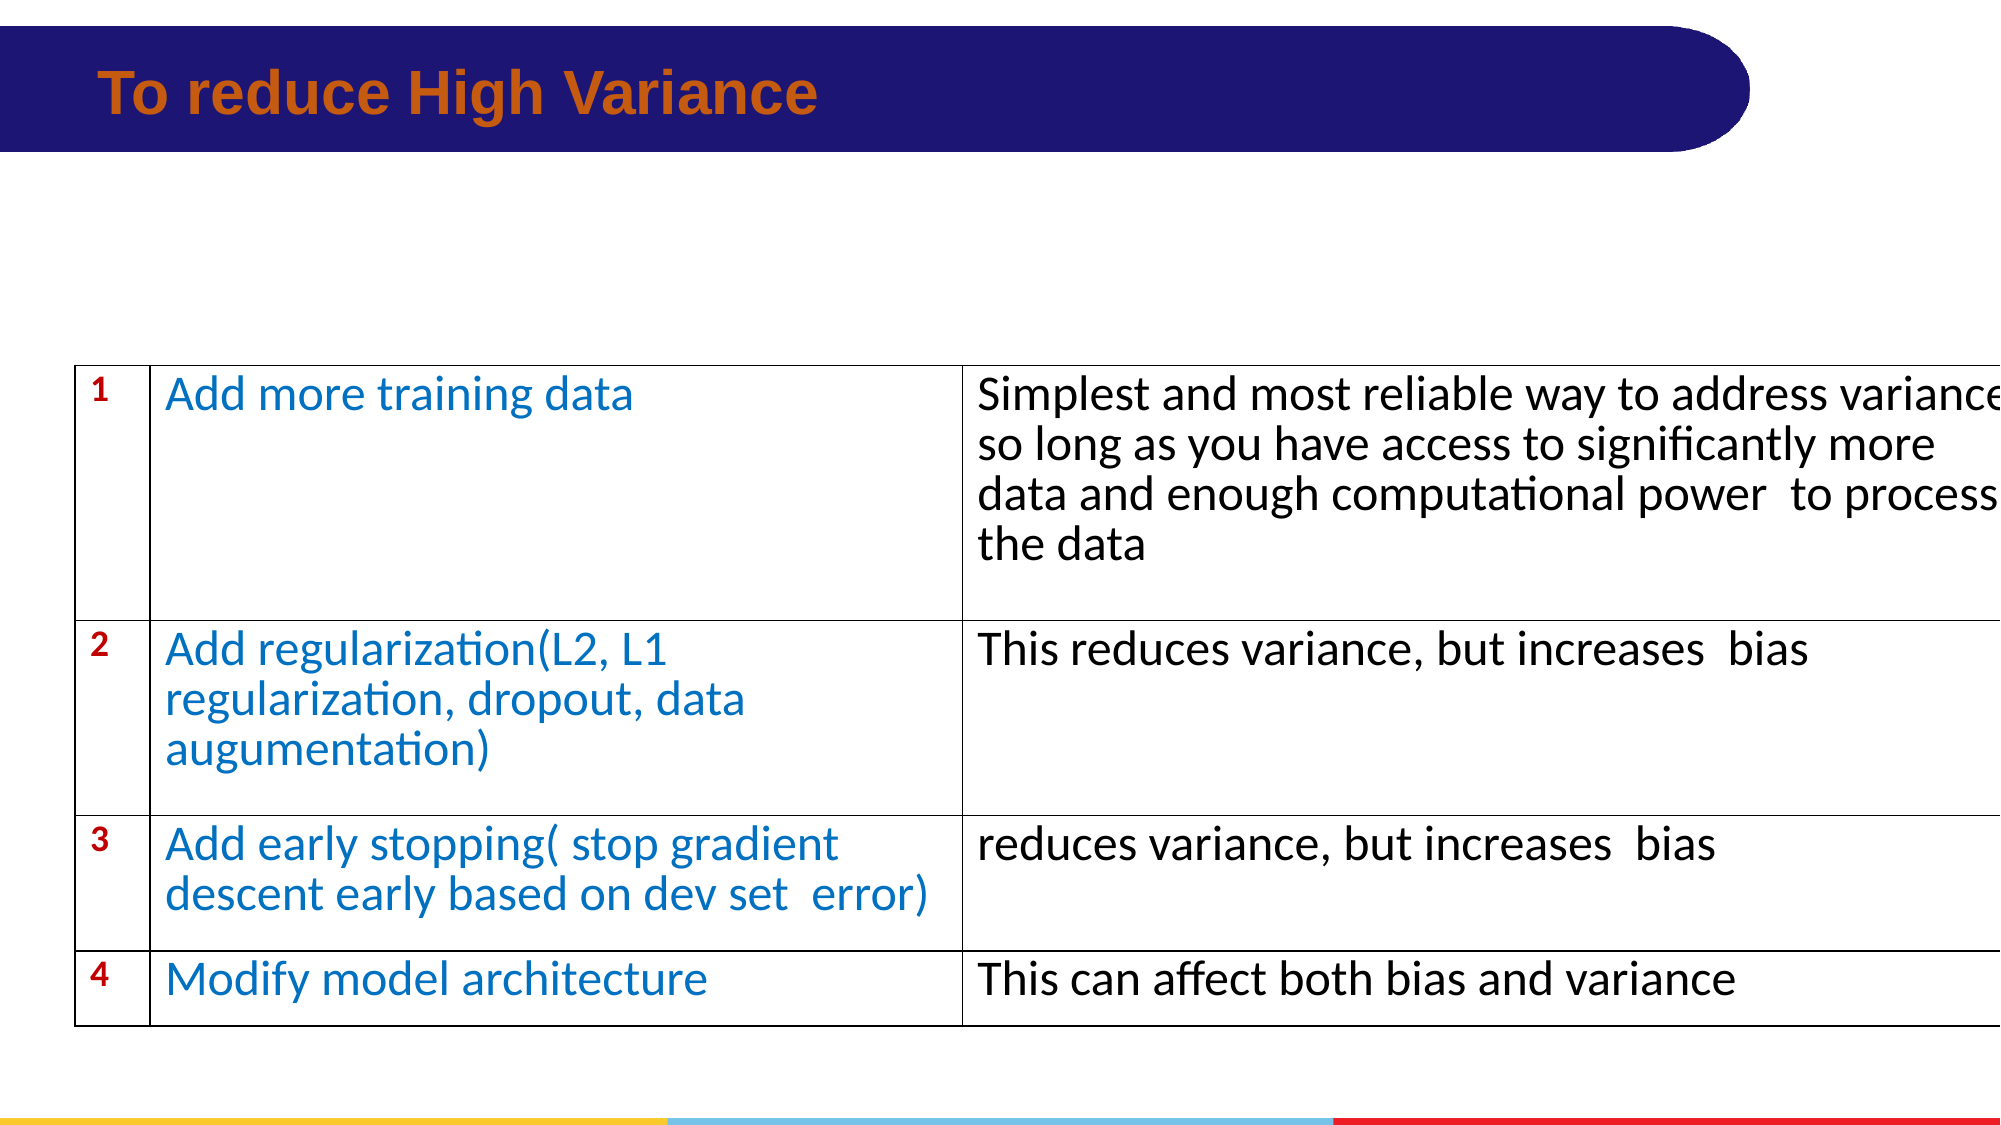

To reduce High Variance

| 1 | Add more training data | Simplest and most reliable way to address variance, so long as you have access to significantly more data and enough computational power to process the data |
| --- | --- | --- |
| 2 | Add regularization(L2, L1 regularization, dropout, data augumentation) | This reduces variance, but increases bias |
| 3 | Add early stopping( stop gradient descent early based on dev set error) | reduces variance, but increases bias |
| 4 | Modify model architecture | This can affect both bias and variance |